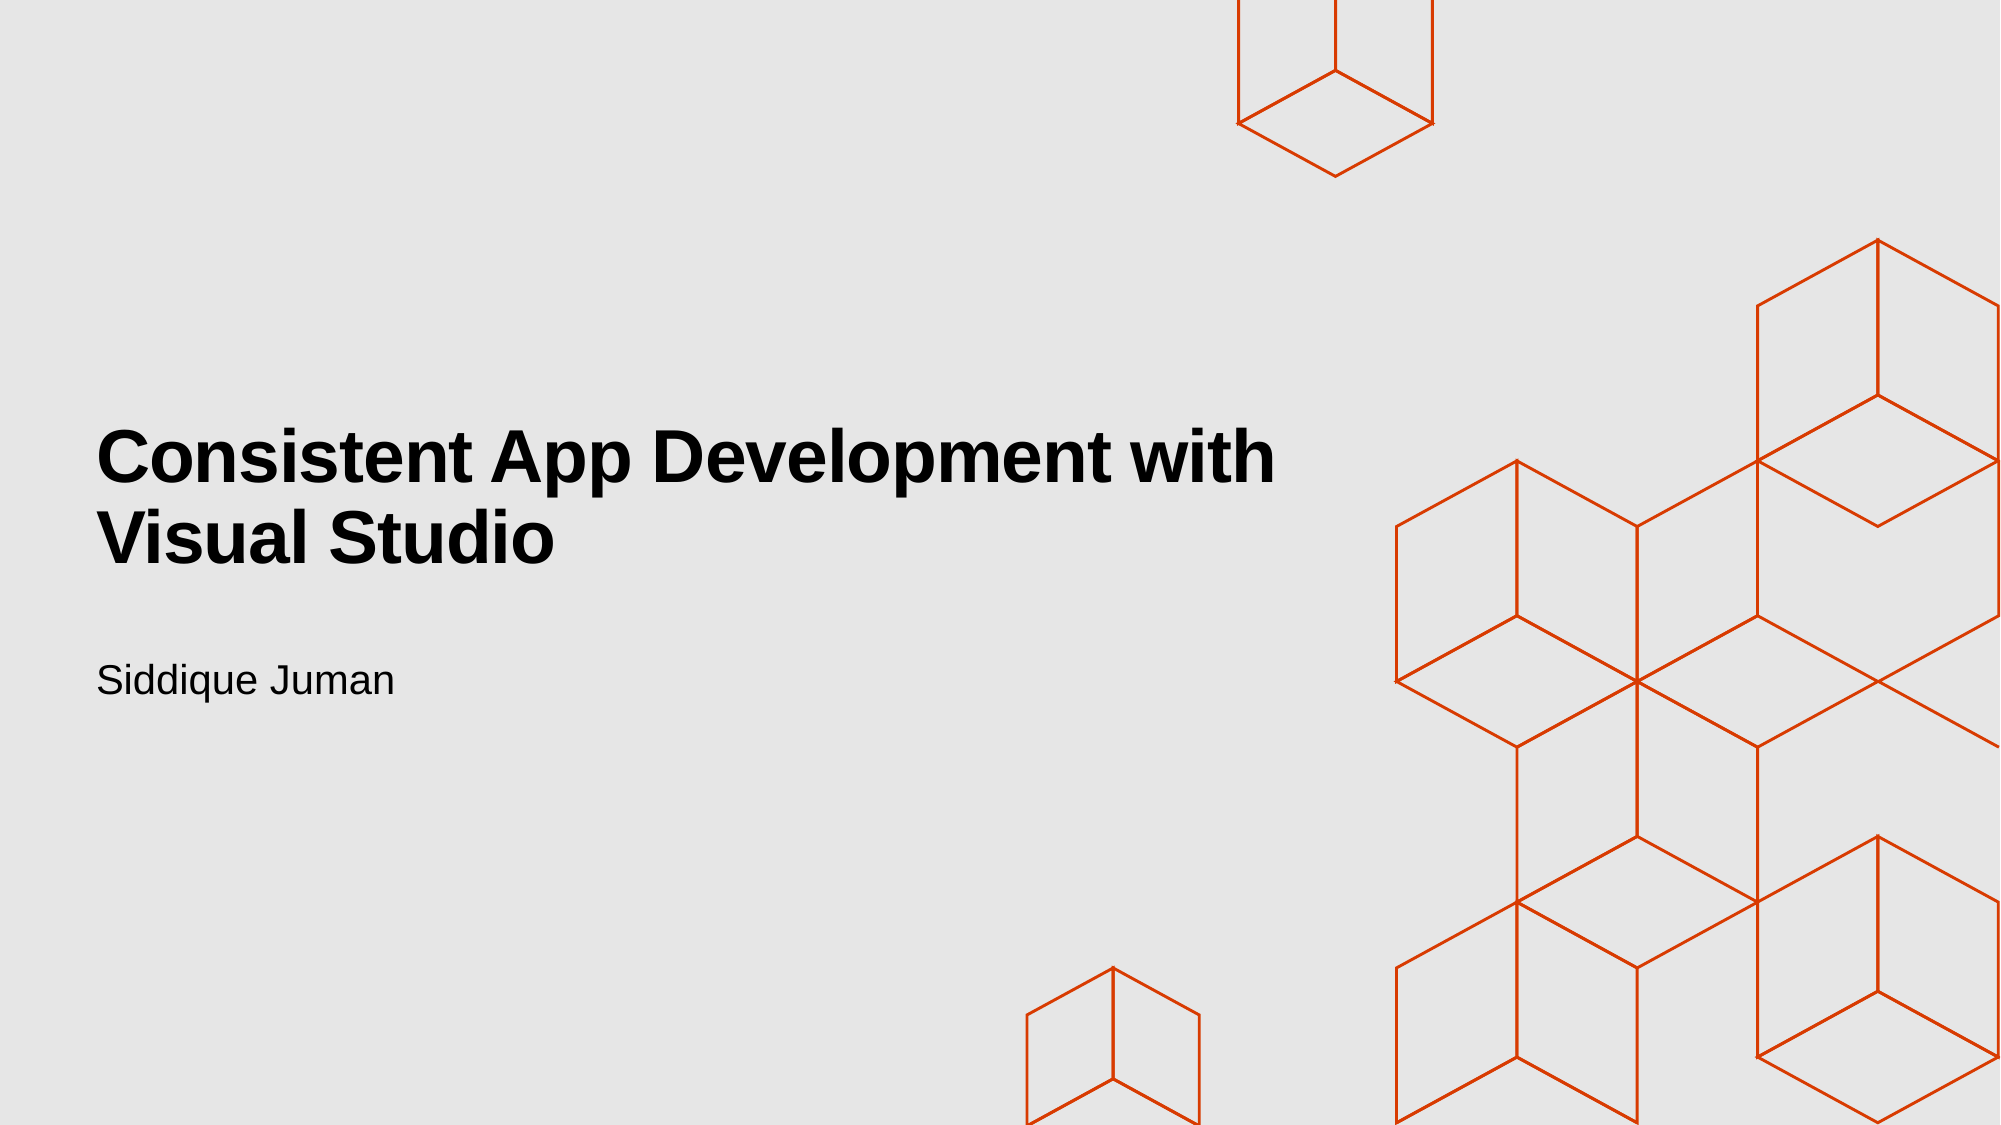

# Consistent App Development with Visual Studio
Siddique Juman